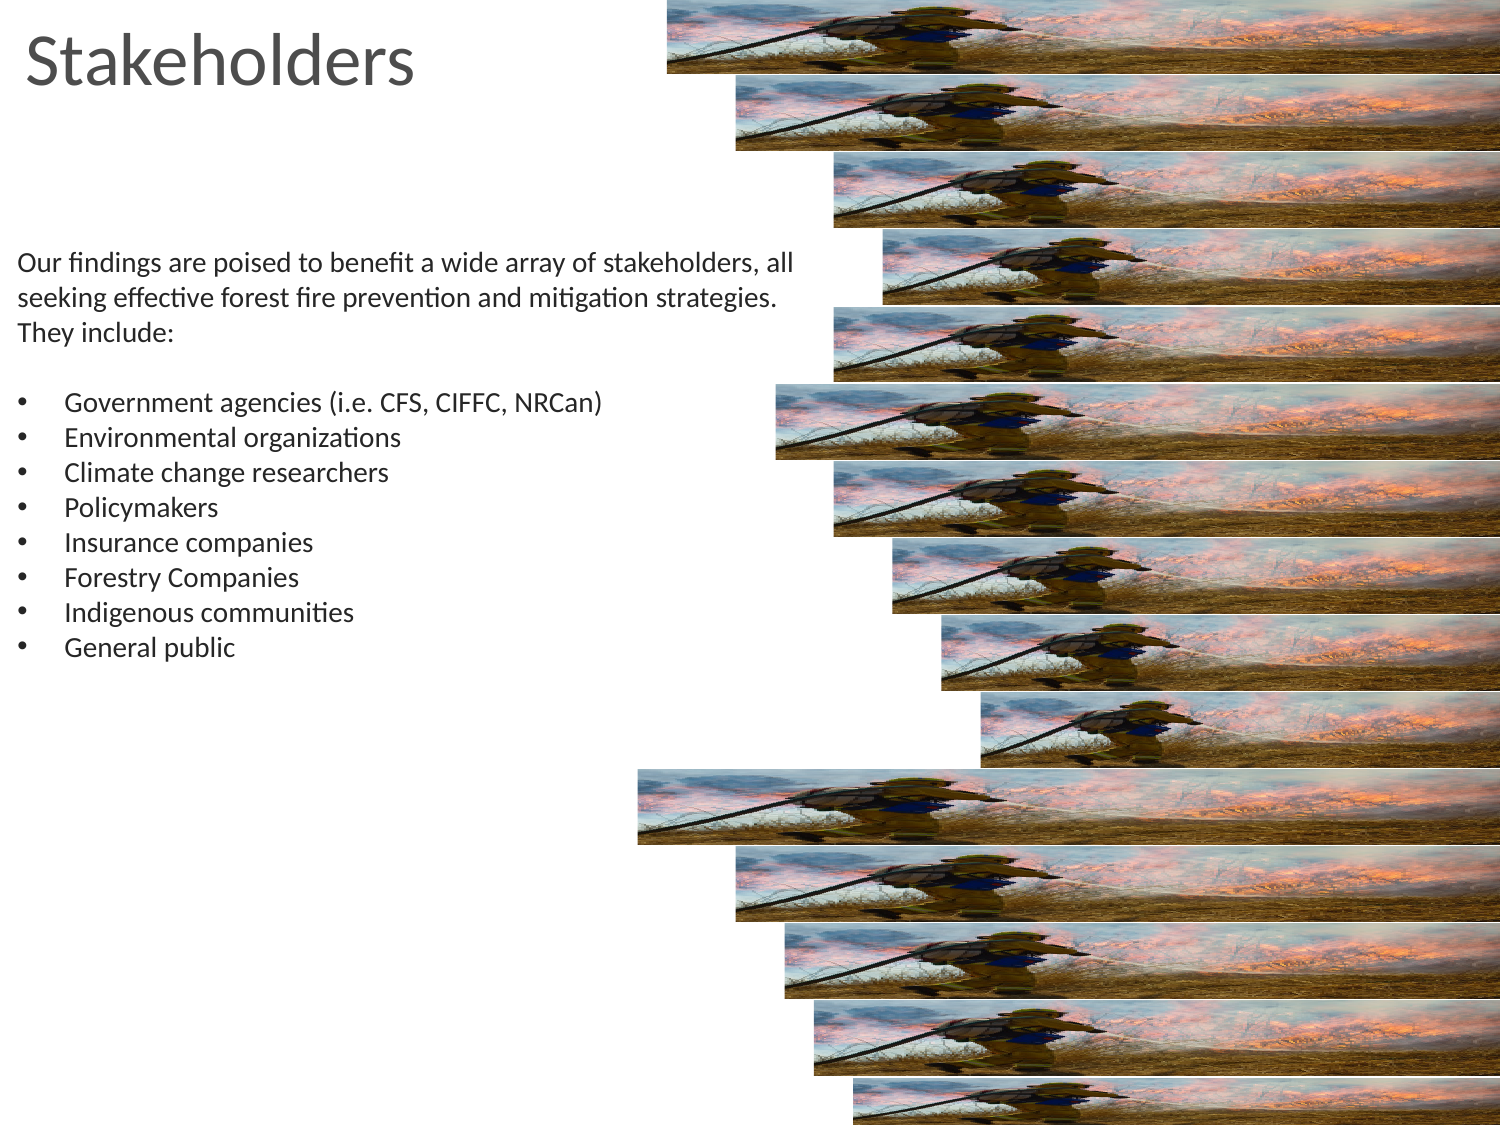

Stakeholders

Our findings are poised to benefit a wide array of stakeholders, all seeking effective forest fire prevention and mitigation strategies.
They include:

Government agencies (i.e. CFS, CIFFC, NRCan)
Environmental organizations
Climate change researchers
Policymakers
Insurance companies
Forestry Companies
Indigenous communities
General public